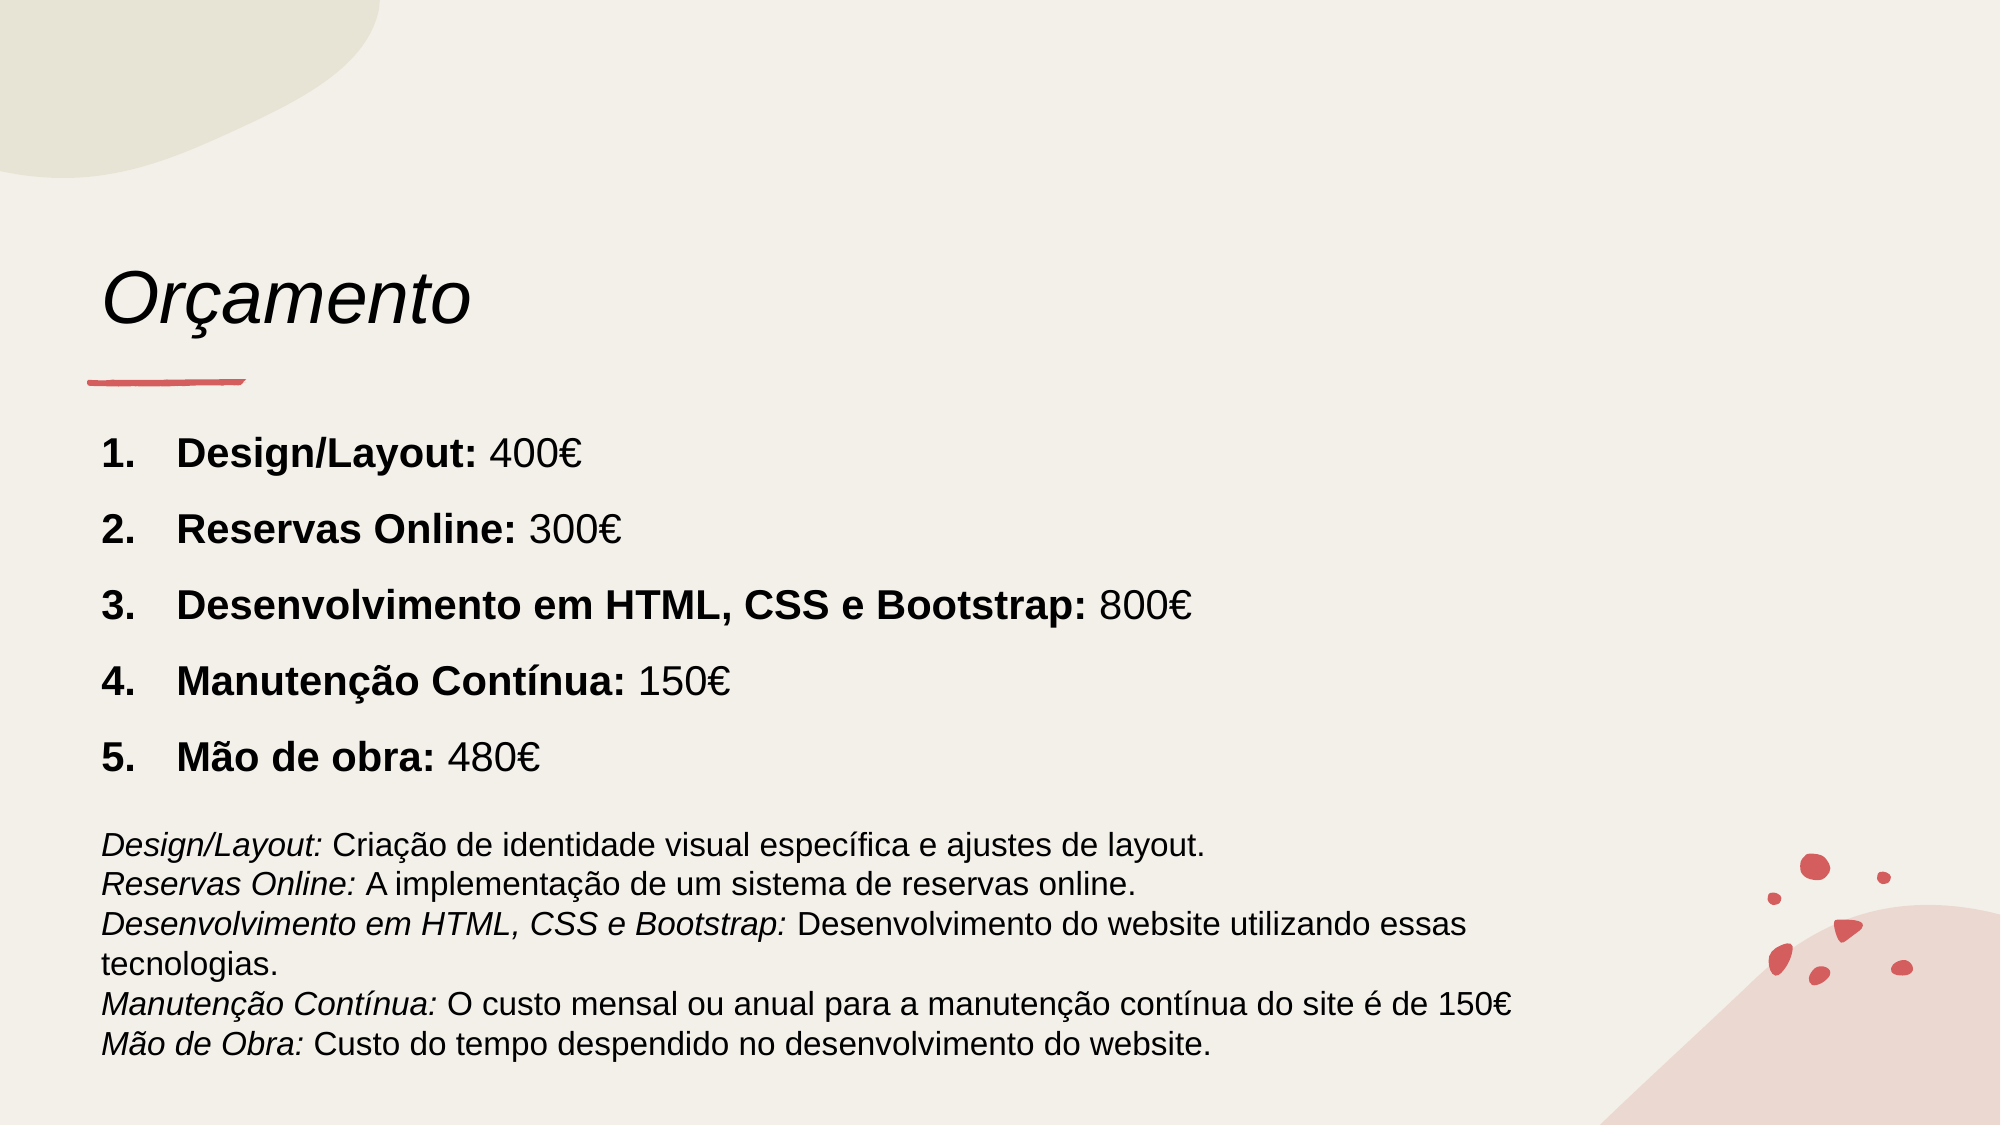

# Orçamento
Design/Layout: 400€
Reservas Online: 300€
Desenvolvimento em HTML, CSS e Bootstrap: 800€
Manutenção Contínua: 150€
Mão de obra: 480€
Design/Layout: Criação de identidade visual específica e ajustes de layout.
Reservas Online: A implementação de um sistema de reservas online.
Desenvolvimento em HTML, CSS e Bootstrap: Desenvolvimento do website utilizando essas
tecnologias.
Manutenção Contínua: O custo mensal ou anual para a manutenção contínua do site é de 150€
Mão de Obra: Custo do tempo despendido no desenvolvimento do website.